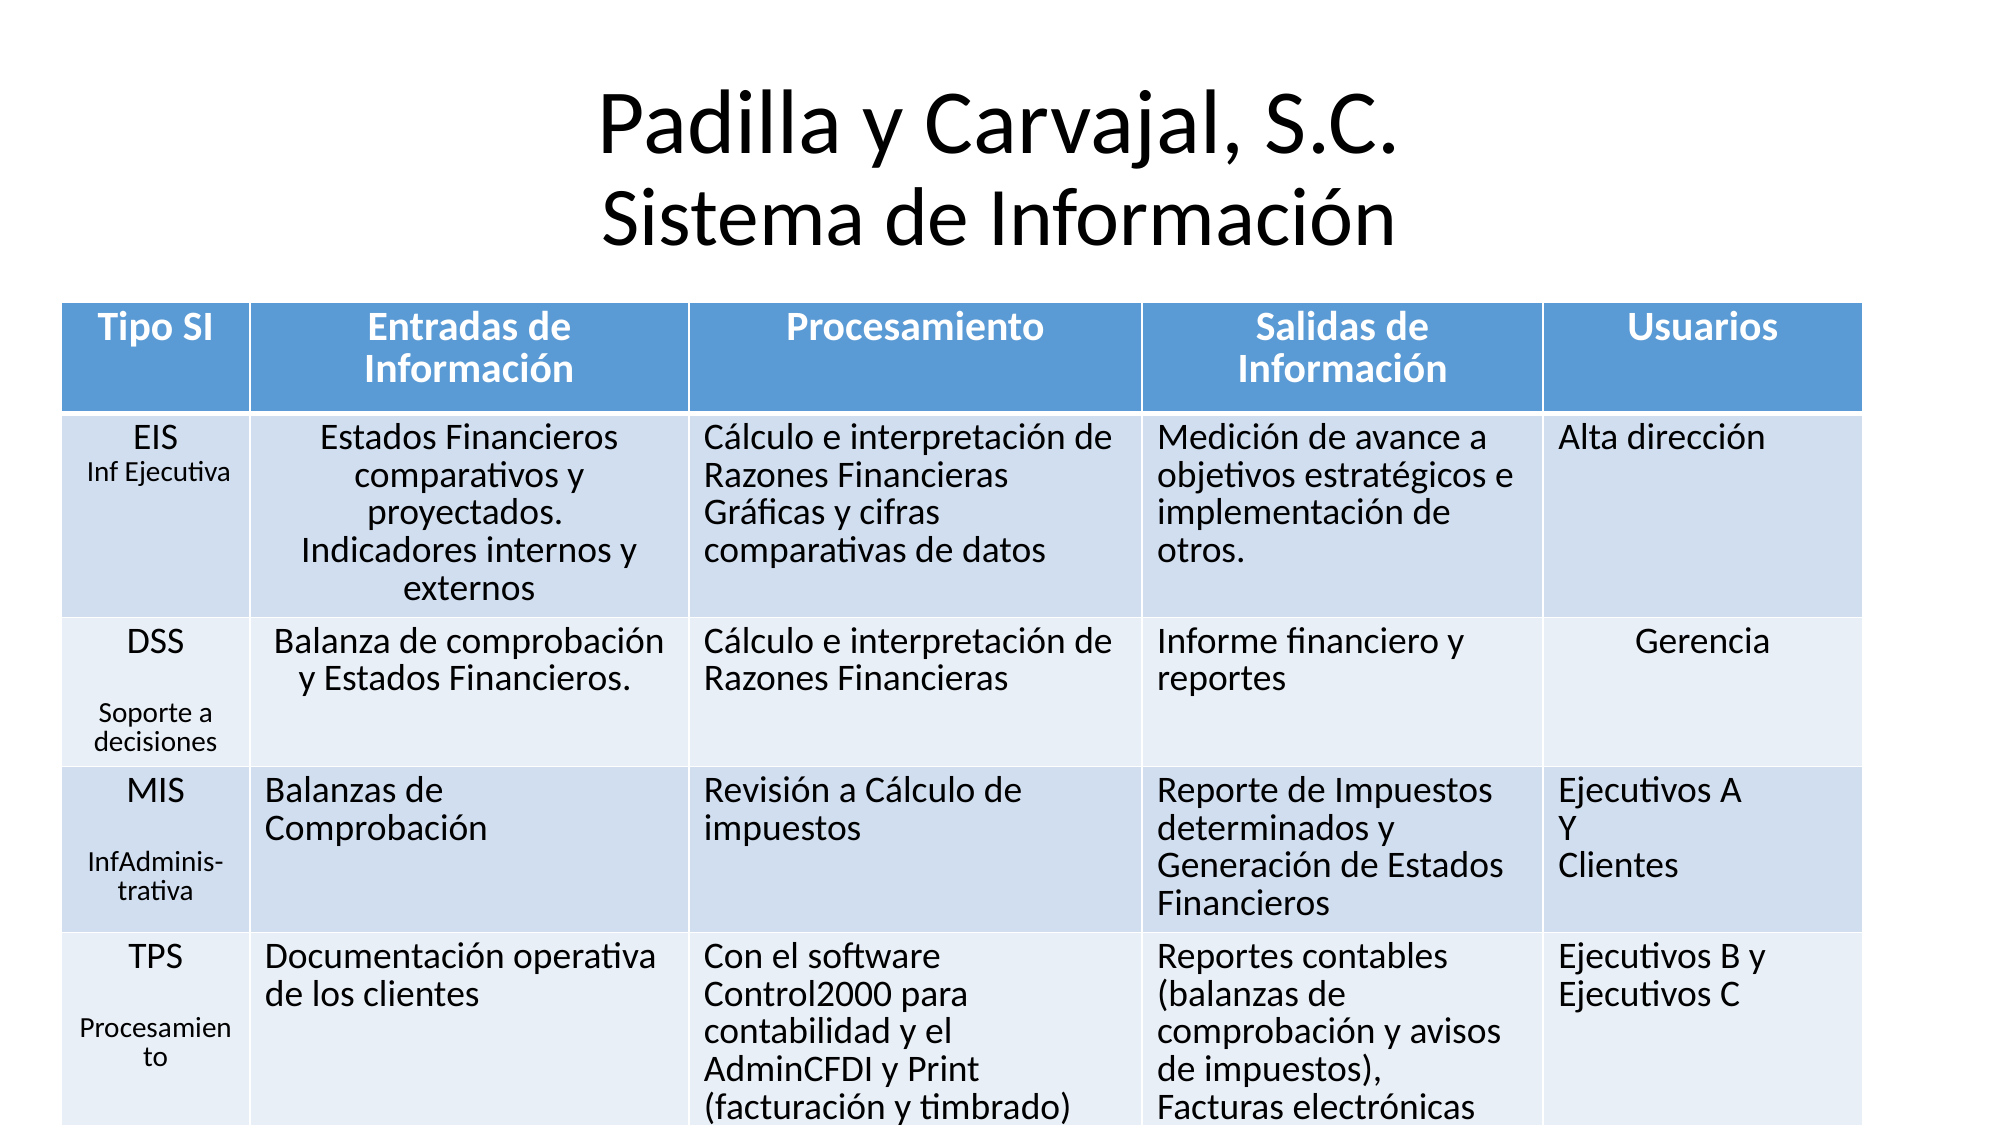

# Padilla y Carvajal, S.C. Sistema de Información
| Tipo SI | Entradas de Información | Procesamiento | Salidas de Información | Usuarios |
| --- | --- | --- | --- | --- |
| EIS Inf Ejecutiva | Estados Financieros comparativos y proyectados. Indicadores internos y externos | Cálculo e interpretación de Razones Financieras Gráficas y cifras comparativas de datos | Medición de avance a objetivos estratégicos e implementación de otros. | Alta dirección |
| DSS Soporte a decisiones | Balanza de comprobación y Estados Financieros. | Cálculo e interpretación de Razones Financieras | Informe financiero y reportes | Gerencia |
| MIS InfAdminis-trativa | Balanzas de Comprobación | Revisión a Cálculo de impuestos | Reporte de Impuestos determinados y Generación de Estados Financieros | Ejecutivos A Y Clientes |
| TPS Procesamiento | Documentación operativa de los clientes | Con el software Control2000 para contabilidad y el AdminCFDI y Print (facturación y timbrado) | Reportes contables (balanzas de comprobación y avisos de impuestos), Facturas electrónicas Comprobantes por pago de nóminas | Ejecutivos B y Ejecutivos C |